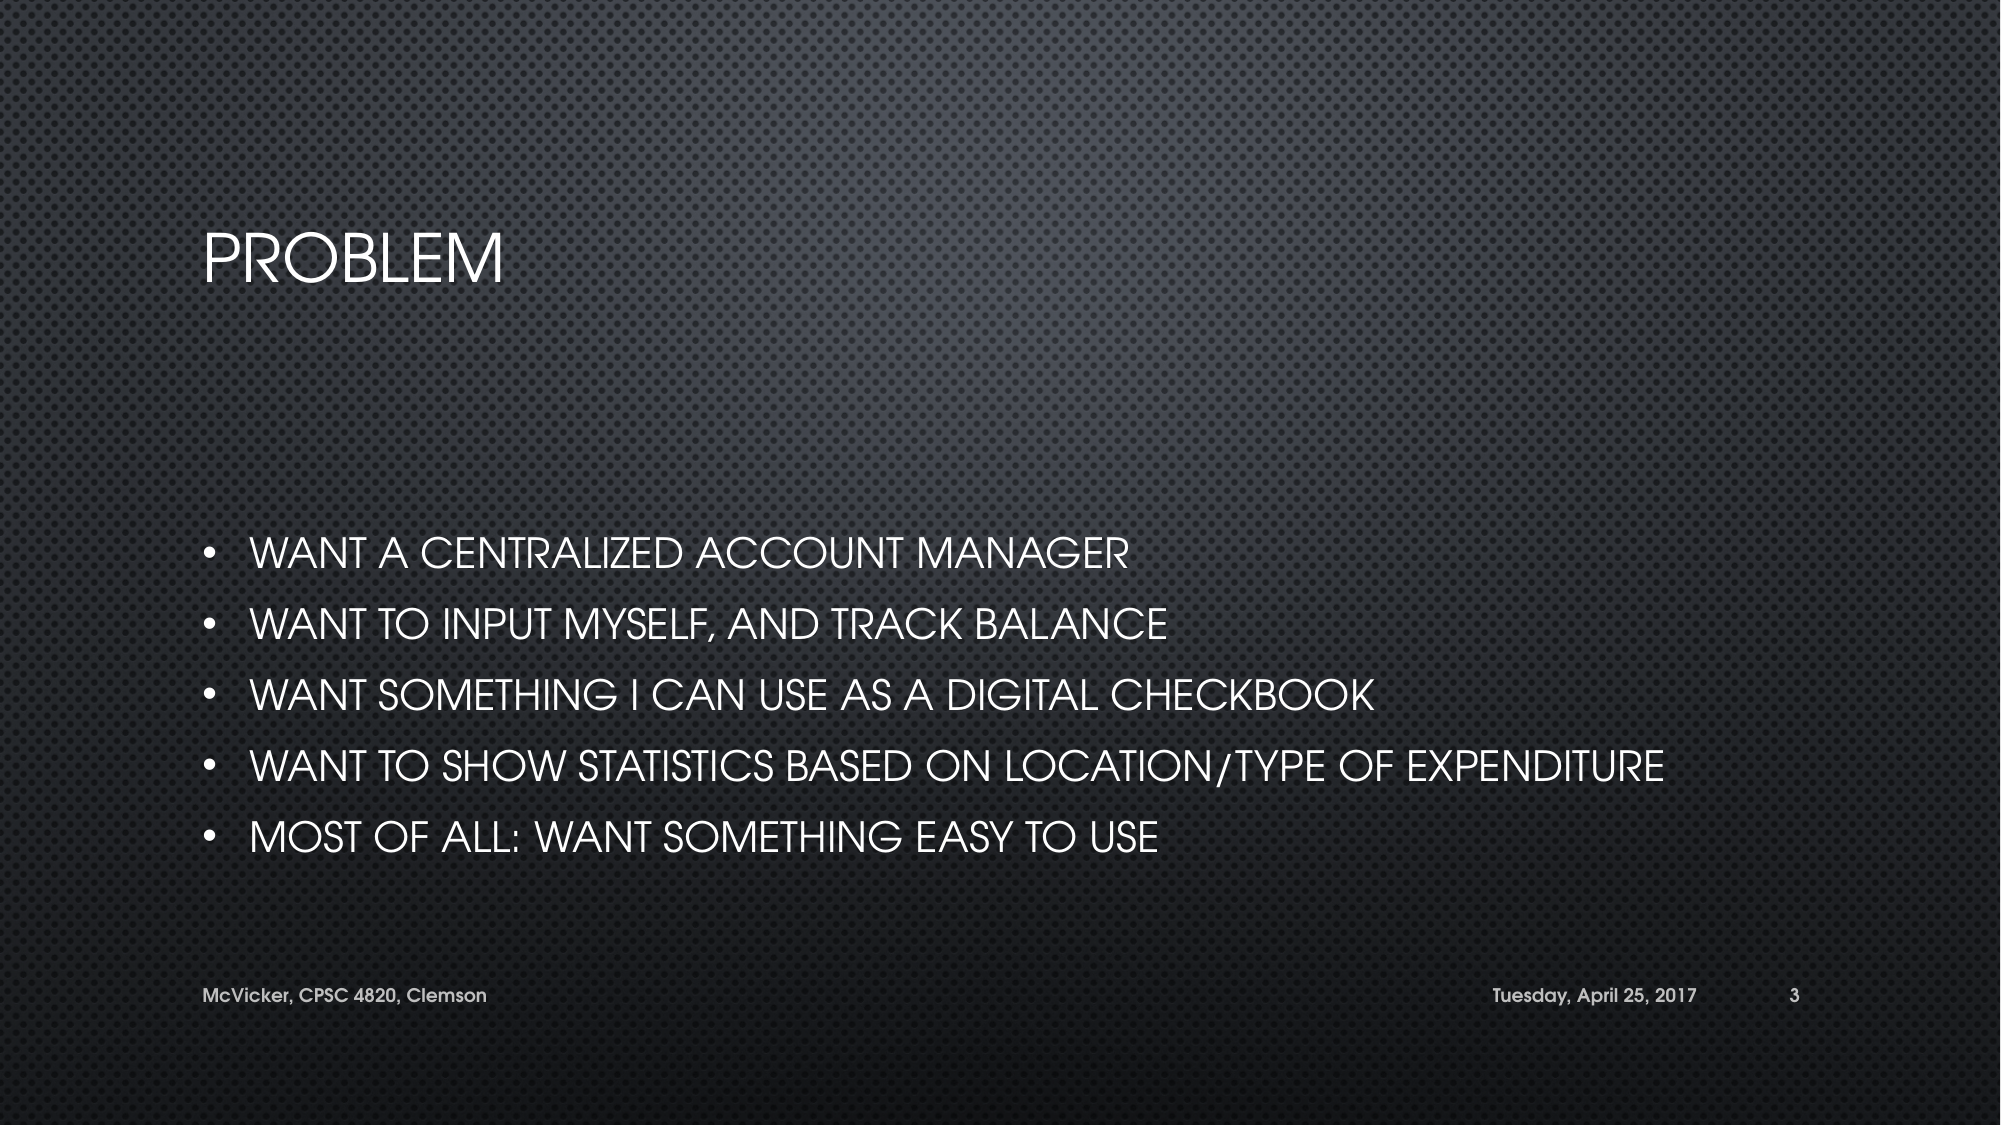

# Problem
Want a centralized account manager
Want to input myself, and track balance
Want something I can use as a digital checkbook
Want to show statistics based on location/type of expenditure
Most of all: want something easy to use
McVicker, CPSC 4820, Clemson
Tuesday, April 25, 2017
3